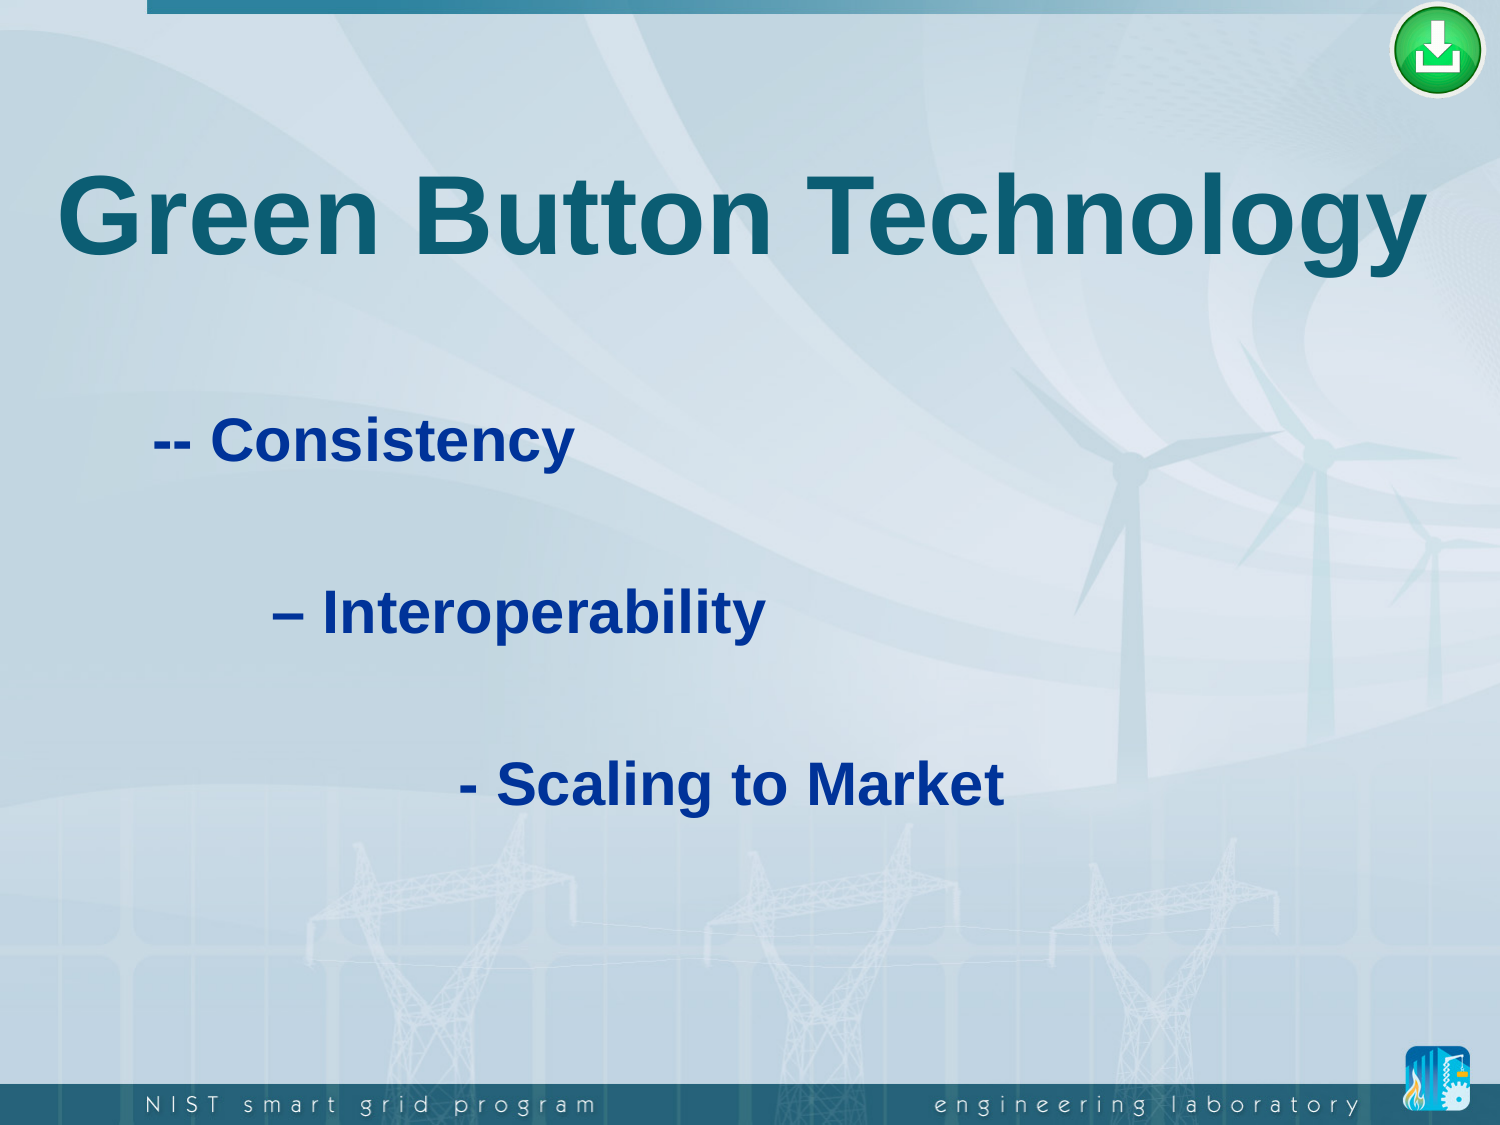

# Green Button Technology
-- Consistency

       – Interoperability

                  - Scaling to Market